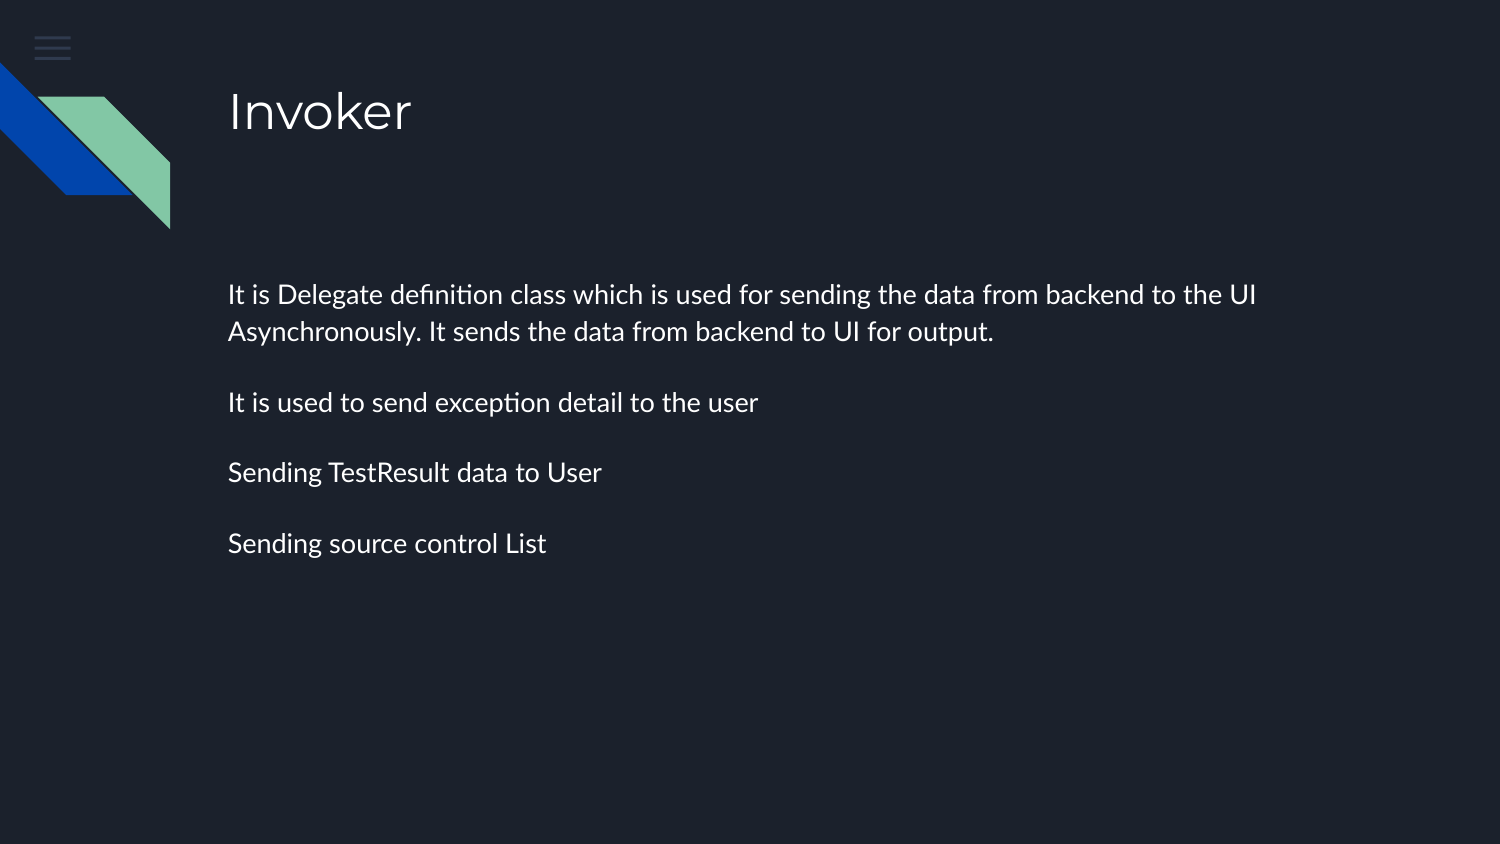

# Invoker
It is Delegate definition class which is used for sending the data from backend to the UI Asynchronously. It sends the data from backend to UI for output.
It is used to send exception detail to the user
Sending TestResult data to User
Sending source control List